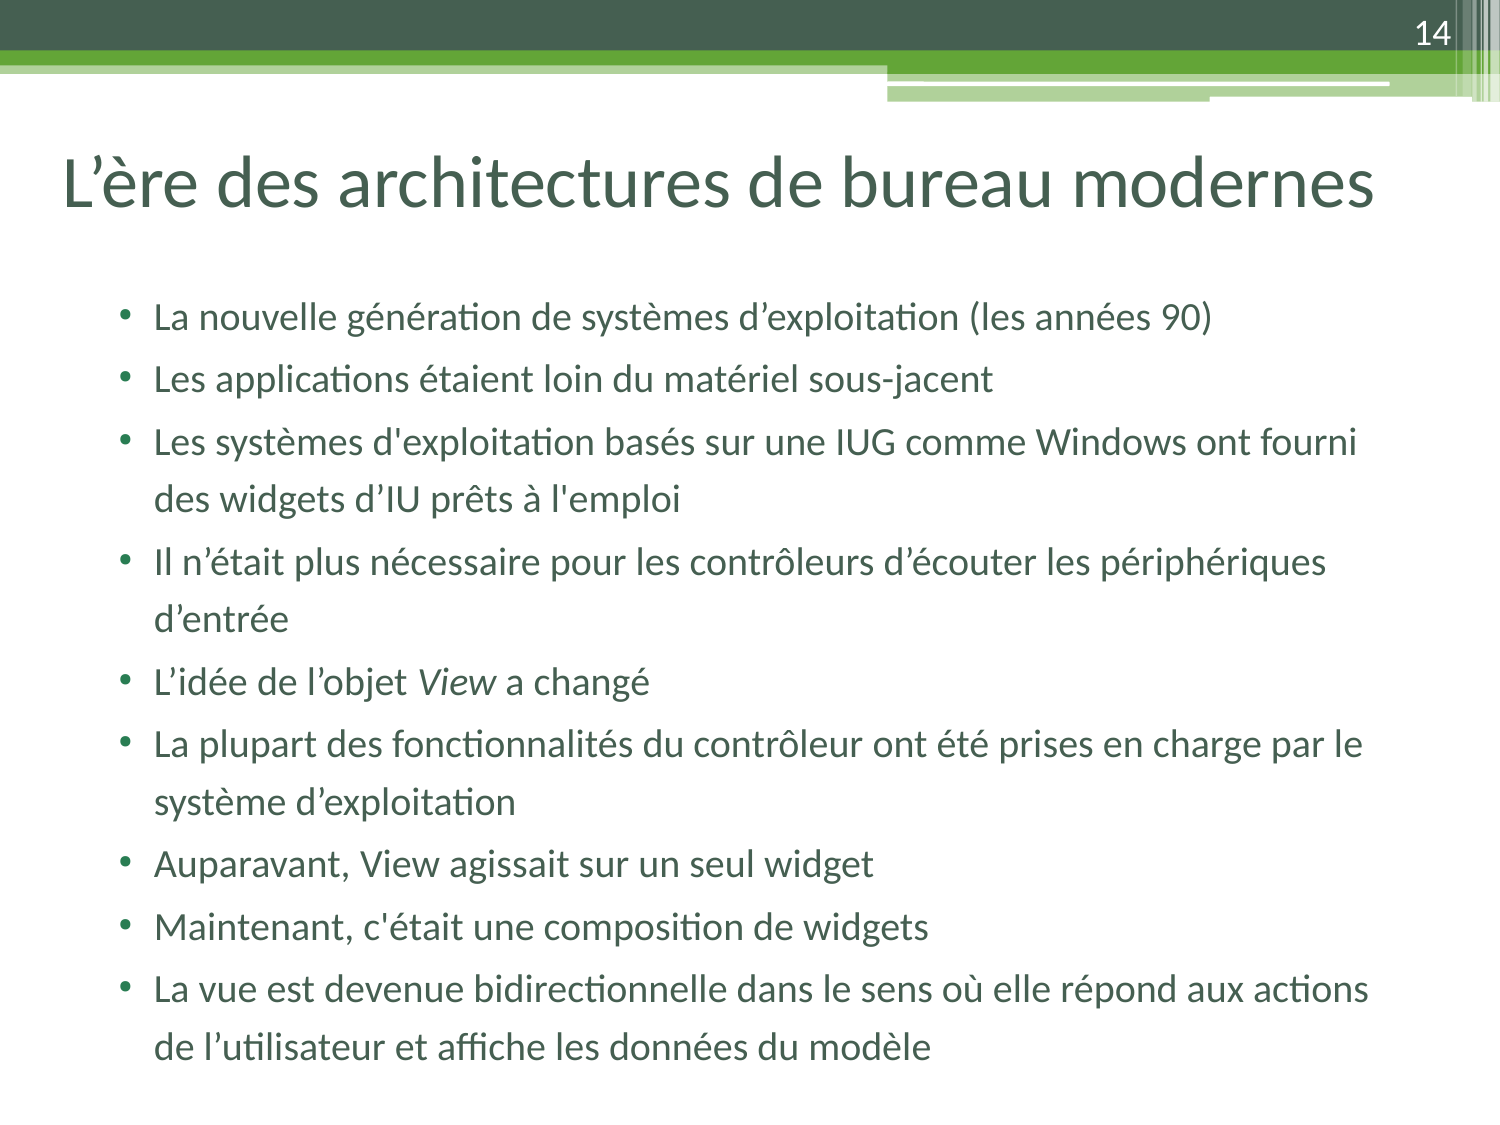

14
# L’ère des architectures de bureau modernes
La nouvelle génération de systèmes d’exploitation (les années 90)
Les applications étaient loin du matériel sous-jacent
Les systèmes d'exploitation basés sur une IUG comme Windows ont fourni des widgets d’IU prêts à l'emploi
Il n’était plus nécessaire pour les contrôleurs d’écouter les périphériques d’entrée
L’idée de l’objet View a changé
La plupart des fonctionnalités du contrôleur ont été prises en charge par le système d’exploitation
Auparavant, View agissait sur un seul widget
Maintenant, c'était une composition de widgets
La vue est devenue bidirectionnelle dans le sens où elle répond aux actions de l’utilisateur et affiche les données du modèle